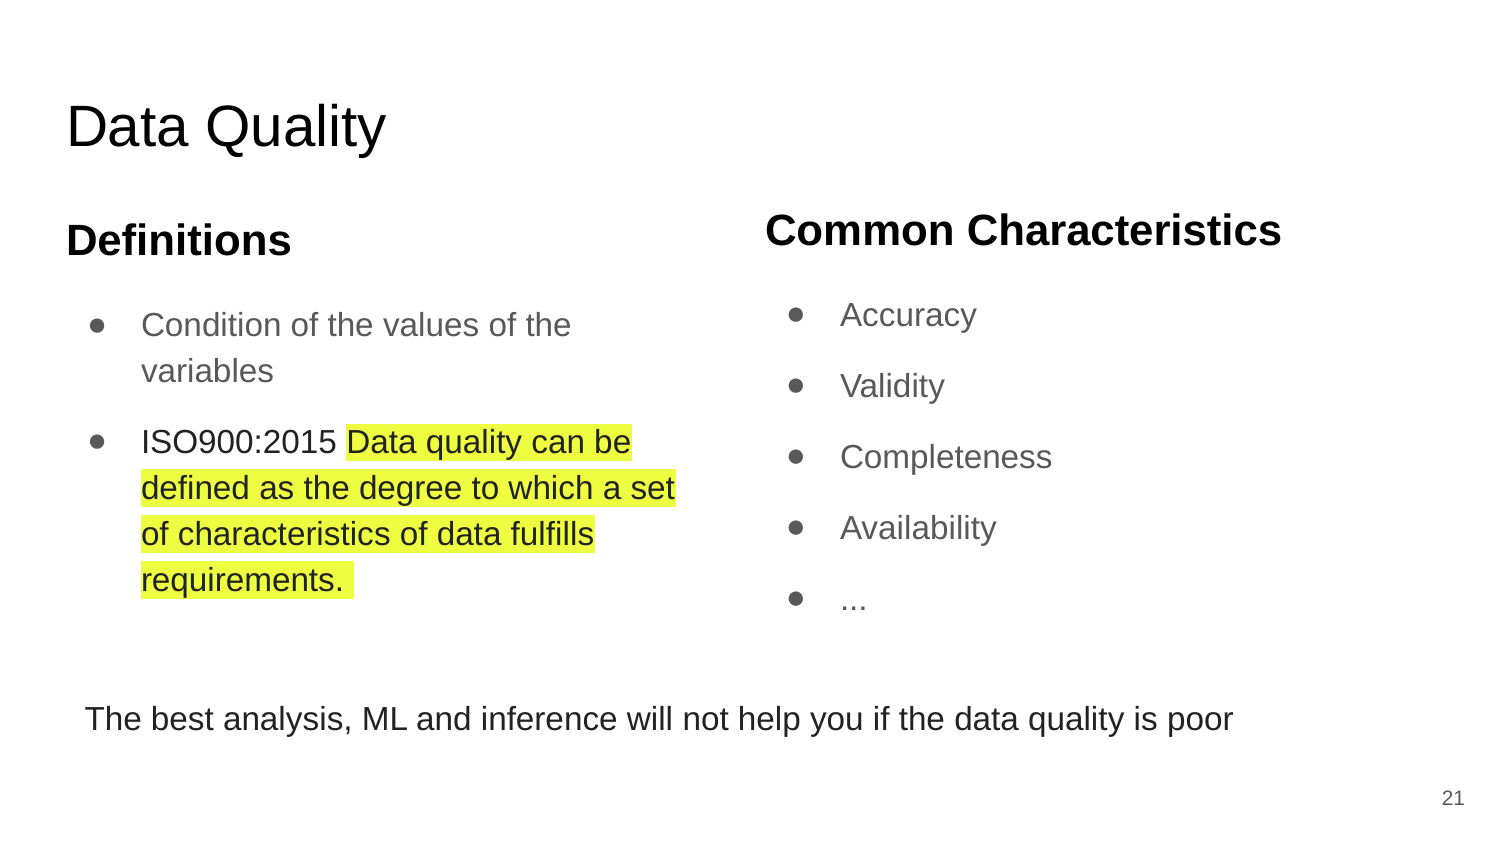

# Data Quality
Common Characteristics
Accuracy
Validity
Completeness
Availability
...
Definitions
Condition of the values of the variables
ISO900:2015 Data quality can be defined as the degree to which a set of characteristics of data fulfills requirements.
The best analysis, ML and inference will not help you if the data quality is poor
21